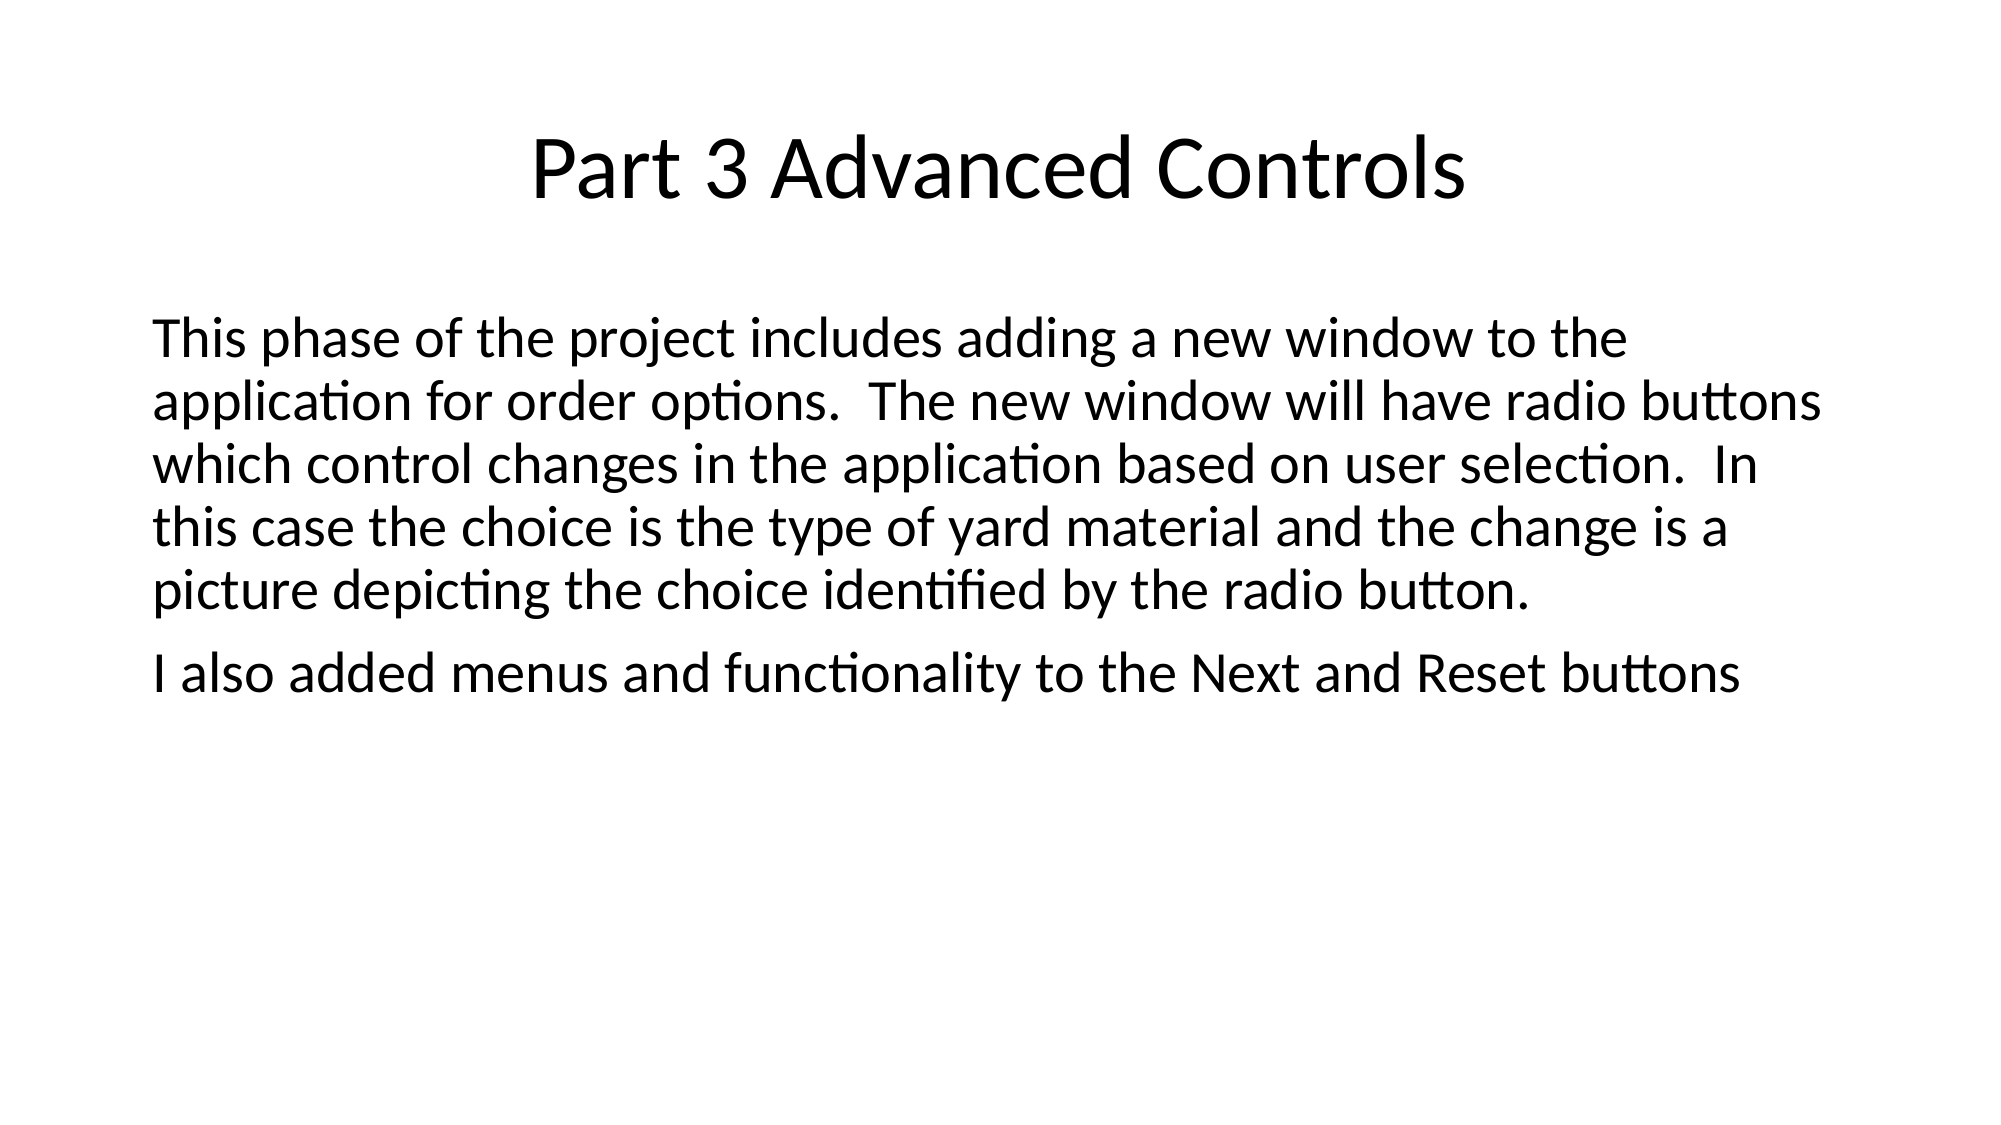

# Part 3 Advanced Controls
This phase of the project includes adding a new window to the application for order options.  The new window will have radio buttons which control changes in the application based on user selection.  In this case the choice is the type of yard material and the change is a picture depicting the choice identified by the radio button.
I also added menus and functionality to the Next and Reset buttons